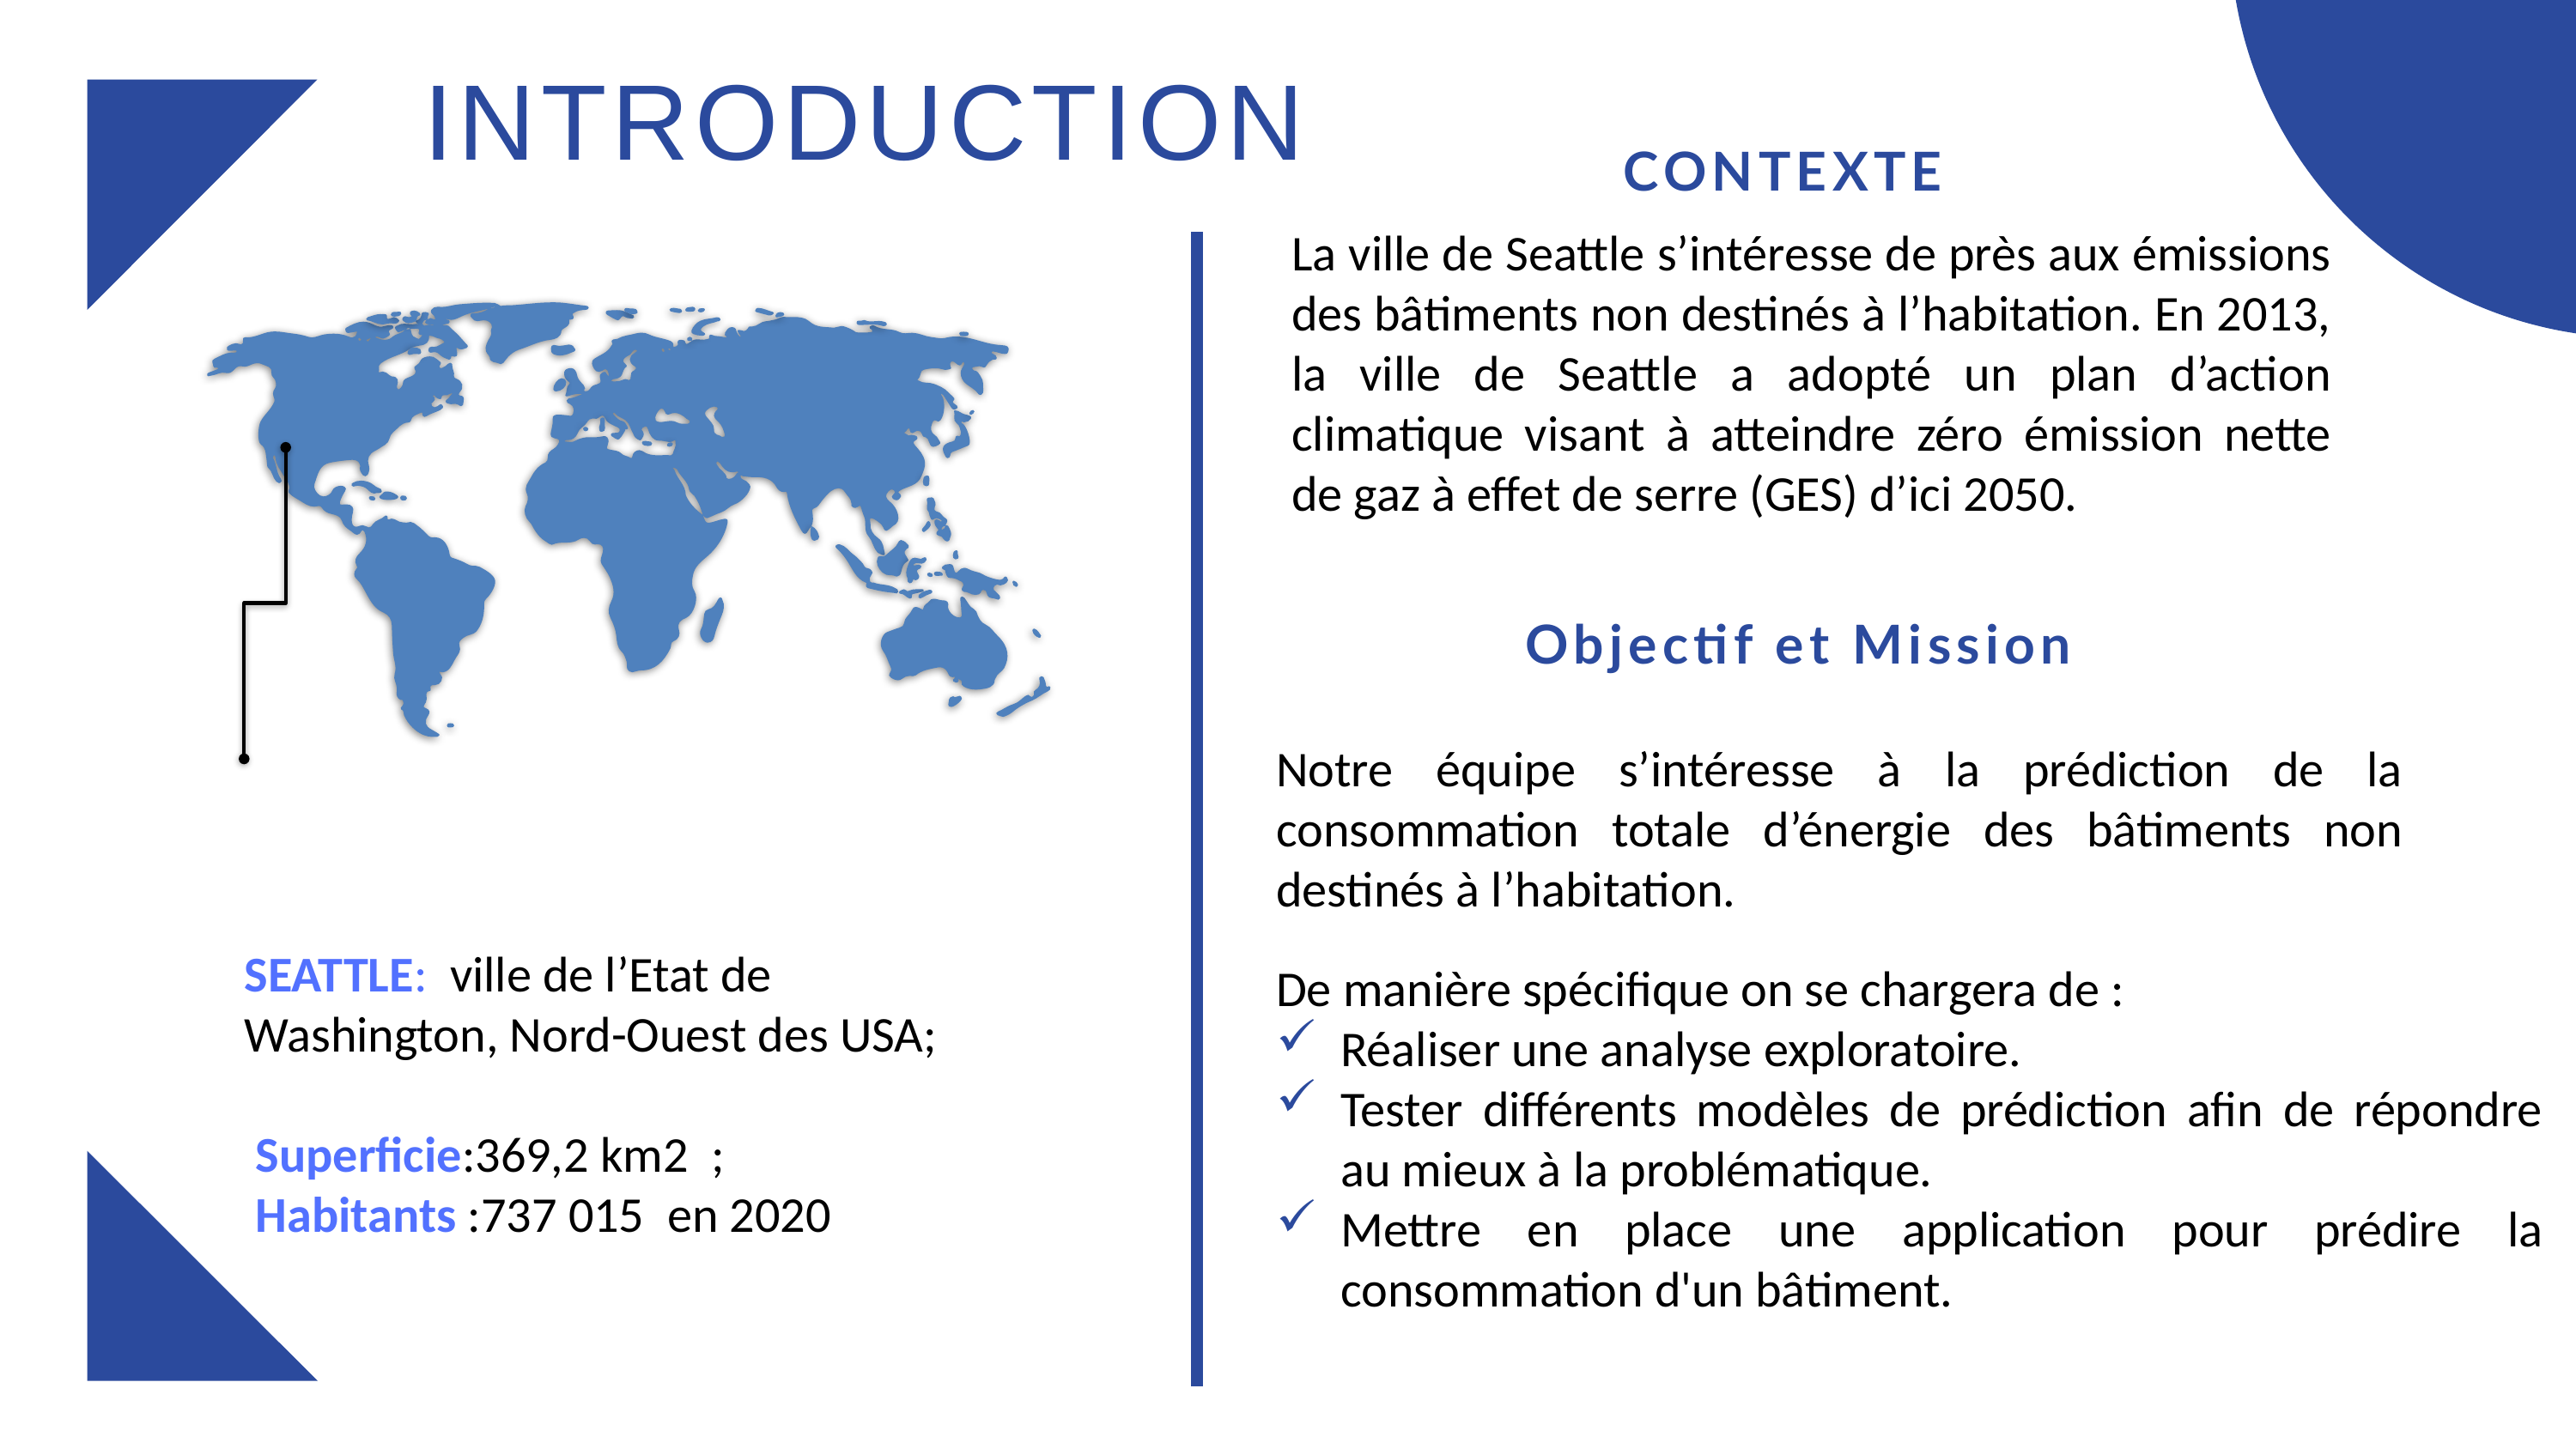

INTRODUCTION

CONTEXTE
La ville de Seattle s’intéresse de près aux émissions des bâtiments non destinés à l’habitation. En 2013, la ville de Seattle a adopté un plan d’action climatique visant à atteindre zéro émission nette de gaz à effet de serre (GES) d’ici 2050.

Objectif et Mission
Notre équipe s’intéresse à la prédiction de la consommation totale d’énergie des bâtiments non destinés à l’habitation.
SEATTLE:  ville de l’Etat de Washington, Nord-Ouest des USA;

 Superficie:369,2 km2  ;
 Habitants :737 015  en 2020
De manière spécifique on se chargera de :
Réaliser une analyse exploratoire.
Tester différents modèles de prédiction afin de répondre au mieux à la problématique.
Mettre en place une application pour prédire la consommation d'un bâtiment.